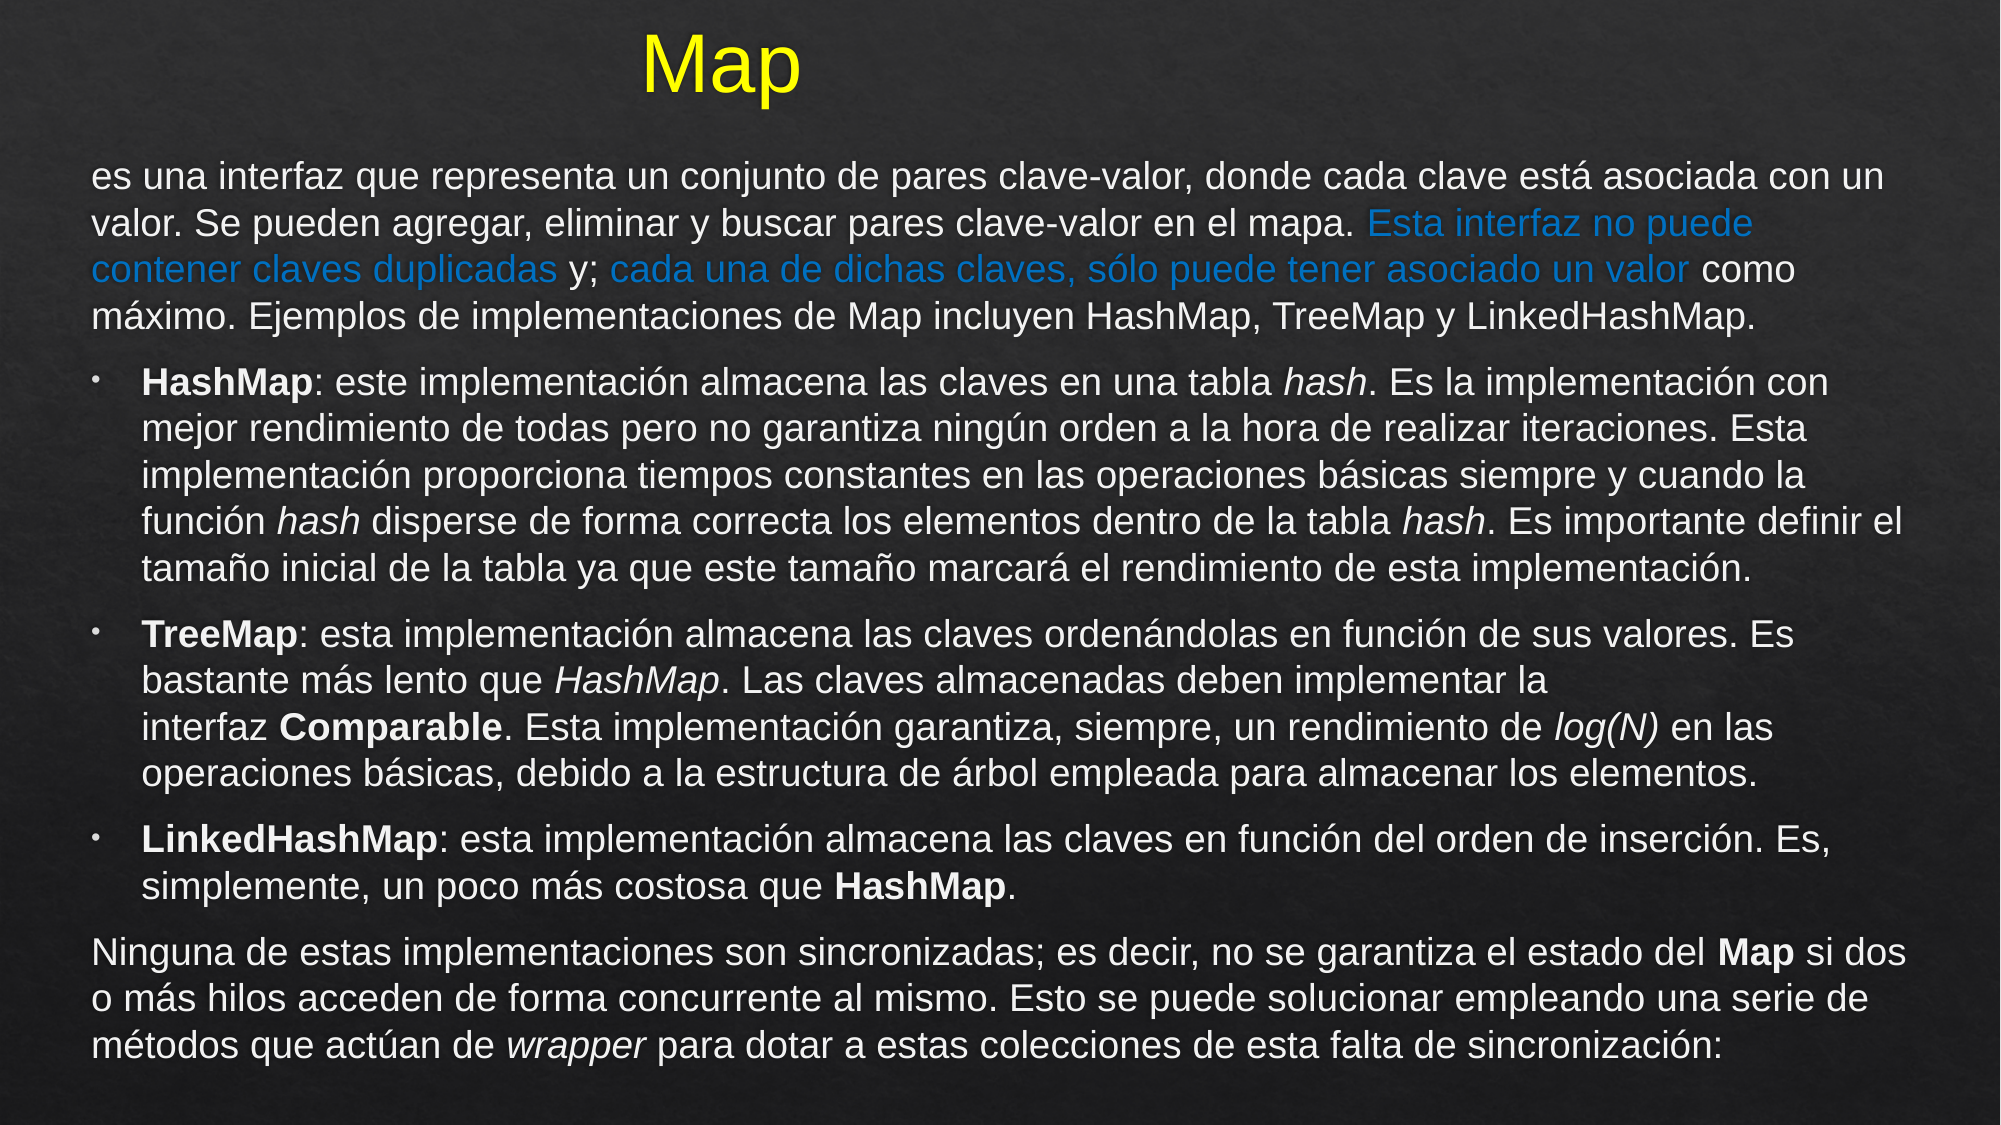

# Map
es una interfaz que representa un conjunto de pares clave-valor, donde cada clave está asociada con un valor. Se pueden agregar, eliminar y buscar pares clave-valor en el mapa. Esta interfaz no puede contener claves duplicadas y; cada una de dichas claves, sólo puede tener asociado un valor como máximo. Ejemplos de implementaciones de Map incluyen HashMap, TreeMap y LinkedHashMap.
HashMap: este implementación almacena las claves en una tabla hash. Es la implementación con mejor rendimiento de todas pero no garantiza ningún orden a la hora de realizar iteraciones. Esta implementación proporciona tiempos constantes en las operaciones básicas siempre y cuando la función hash disperse de forma correcta los elementos dentro de la tabla hash. Es importante definir el tamaño inicial de la tabla ya que este tamaño marcará el rendimiento de esta implementación.
TreeMap: esta implementación almacena las claves ordenándolas en función de sus valores. Es bastante más lento que HashMap. Las claves almacenadas deben implementar la interfaz Comparable. Esta implementación garantiza, siempre, un rendimiento de log(N) en las operaciones básicas, debido a la estructura de árbol empleada para almacenar los elementos.
LinkedHashMap: esta implementación almacena las claves en función del orden de inserción. Es, simplemente, un poco más costosa que HashMap.
Ninguna de estas implementaciones son sincronizadas; es decir, no se garantiza el estado del Map si dos o más hilos acceden de forma concurrente al mismo. Esto se puede solucionar empleando una serie de métodos que actúan de wrapper para dotar a estas colecciones de esta falta de sincronización: